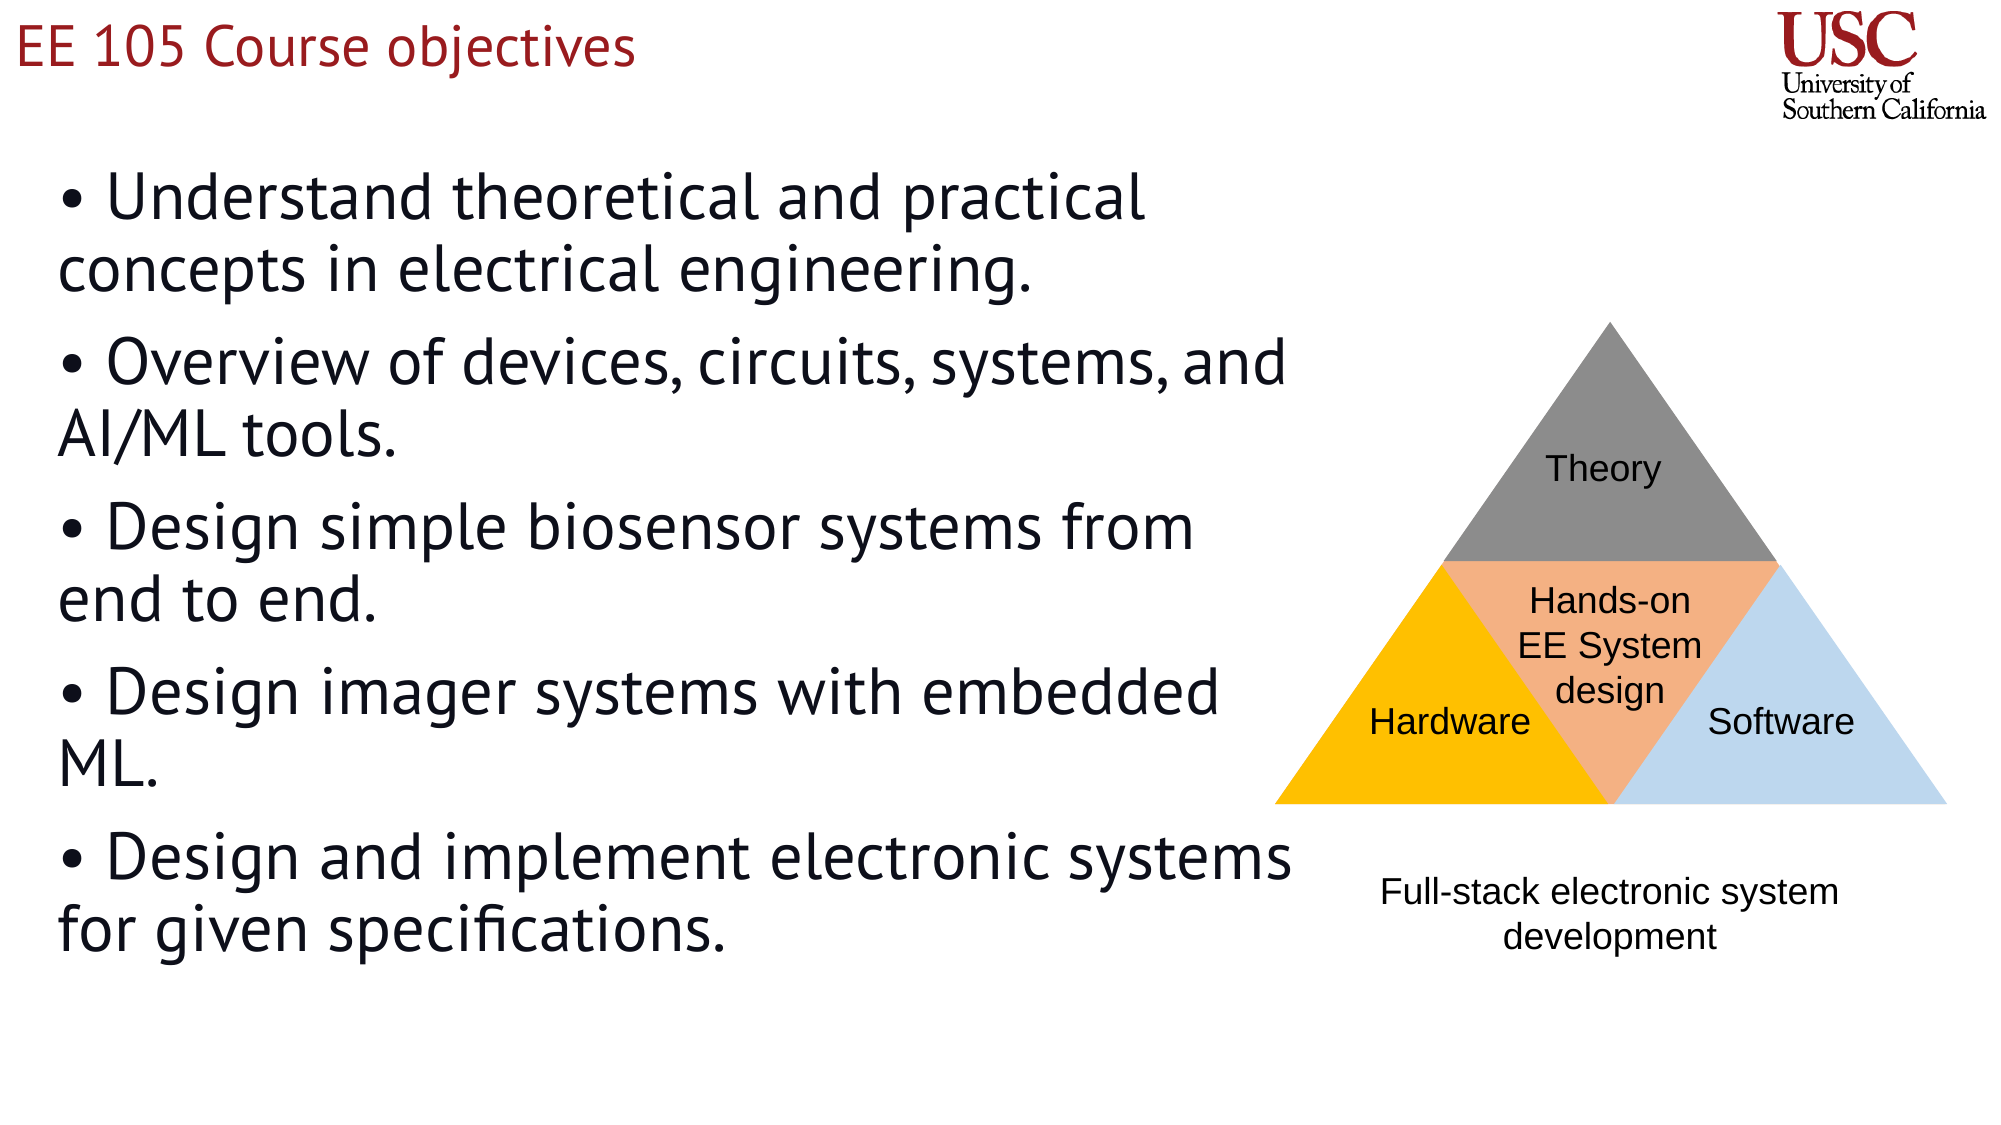

# EE 105 Course objectives
• Understand theoretical and practical concepts in electrical engineering.
• Overview of devices, circuits, systems, and AI/ML tools.
• Design simple biosensor systems from end to end.
• Design imager systems with embedded ML.
• Design and implement electronic systems for given specifications.

Theory

Hands-on EE System design
Hardware
Software
Full-stack electronic system development